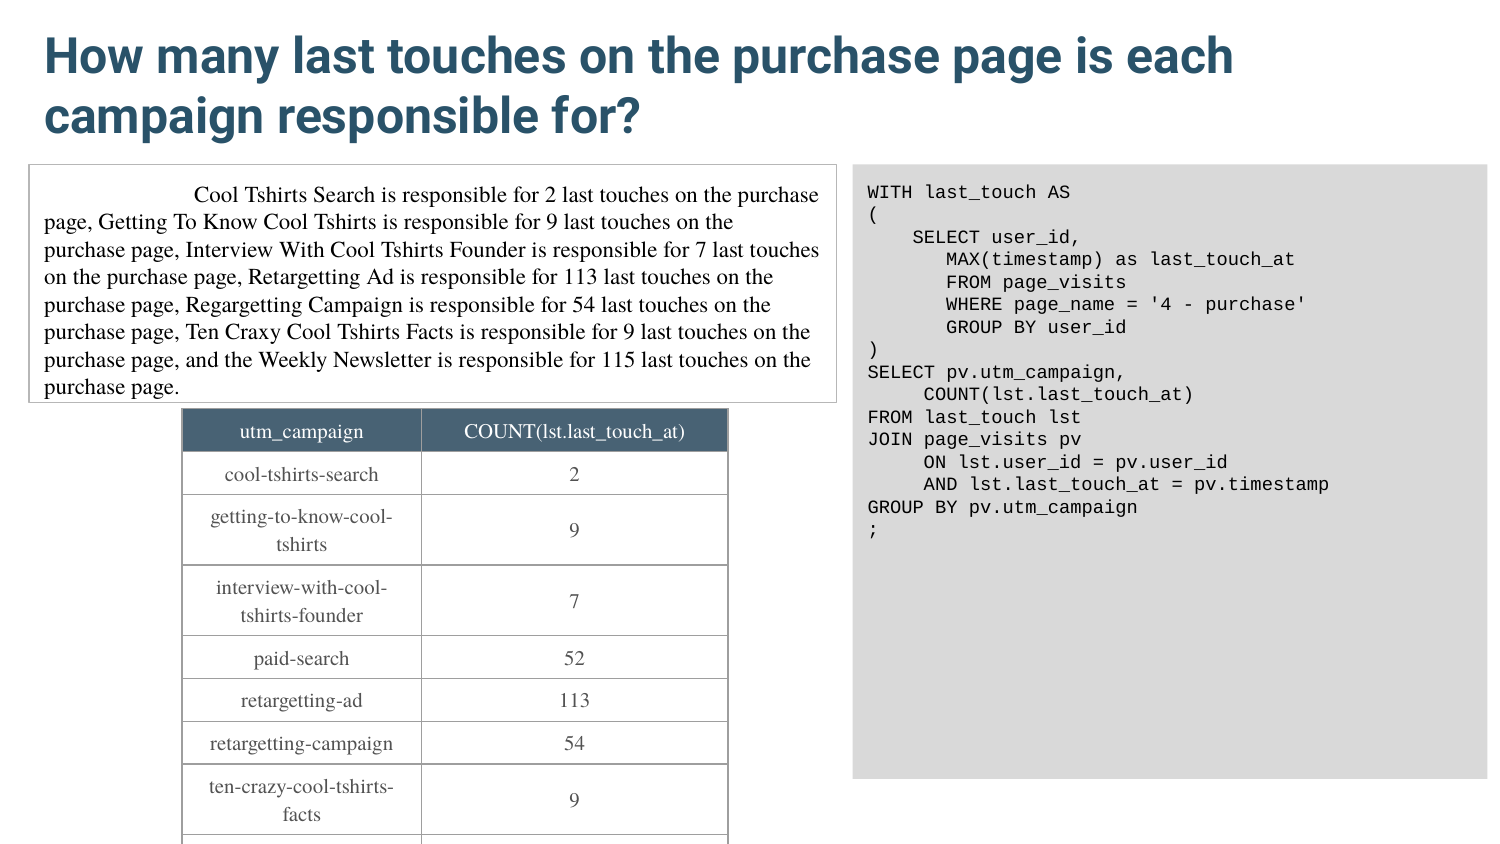

How many last touches on the purchase page is each campaign responsible for?
	Cool Tshirts Search is responsible for 2 last touches on the purchase page, Getting To Know Cool Tshirts is responsible for 9 last touches on the purchase page, Interview With Cool Tshirts Founder is responsible for 7 last touches on the purchase page, Retargetting Ad is responsible for 113 last touches on the purchase page, Regargetting Campaign is responsible for 54 last touches on the purchase page, Ten Craxy Cool Tshirts Facts is responsible for 9 last touches on the purchase page, and the Weekly Newsletter is responsible for 115 last touches on the purchase page.

WITH last_touch AS
(
    SELECT user_id,
       MAX(timestamp) as last_touch_at
       FROM page_visits
       WHERE page_name = '4 - purchase'
       GROUP BY user_id
)
SELECT pv.utm_campaign,
     COUNT(lst.last_touch_at)
FROM last_touch lst
JOIN page_visits pv
     ON lst.user_id = pv.user_id
     AND lst.last_touch_at = pv.timestamp
GROUP BY pv.utm_campaign
;
| utm\_campaign | COUNT(lst.last\_touch\_at) |
| --- | --- |
| cool-tshirts-search | 2 |
| getting-to-know-cool-tshirts | 9 |
| interview-with-cool-tshirts-founder | 7 |
| paid-search | 52 |
| retargetting-ad | 113 |
| retargetting-campaign | 54 |
| ten-crazy-cool-tshirts-facts | 9 |
| weekly-newsletter | 115 |